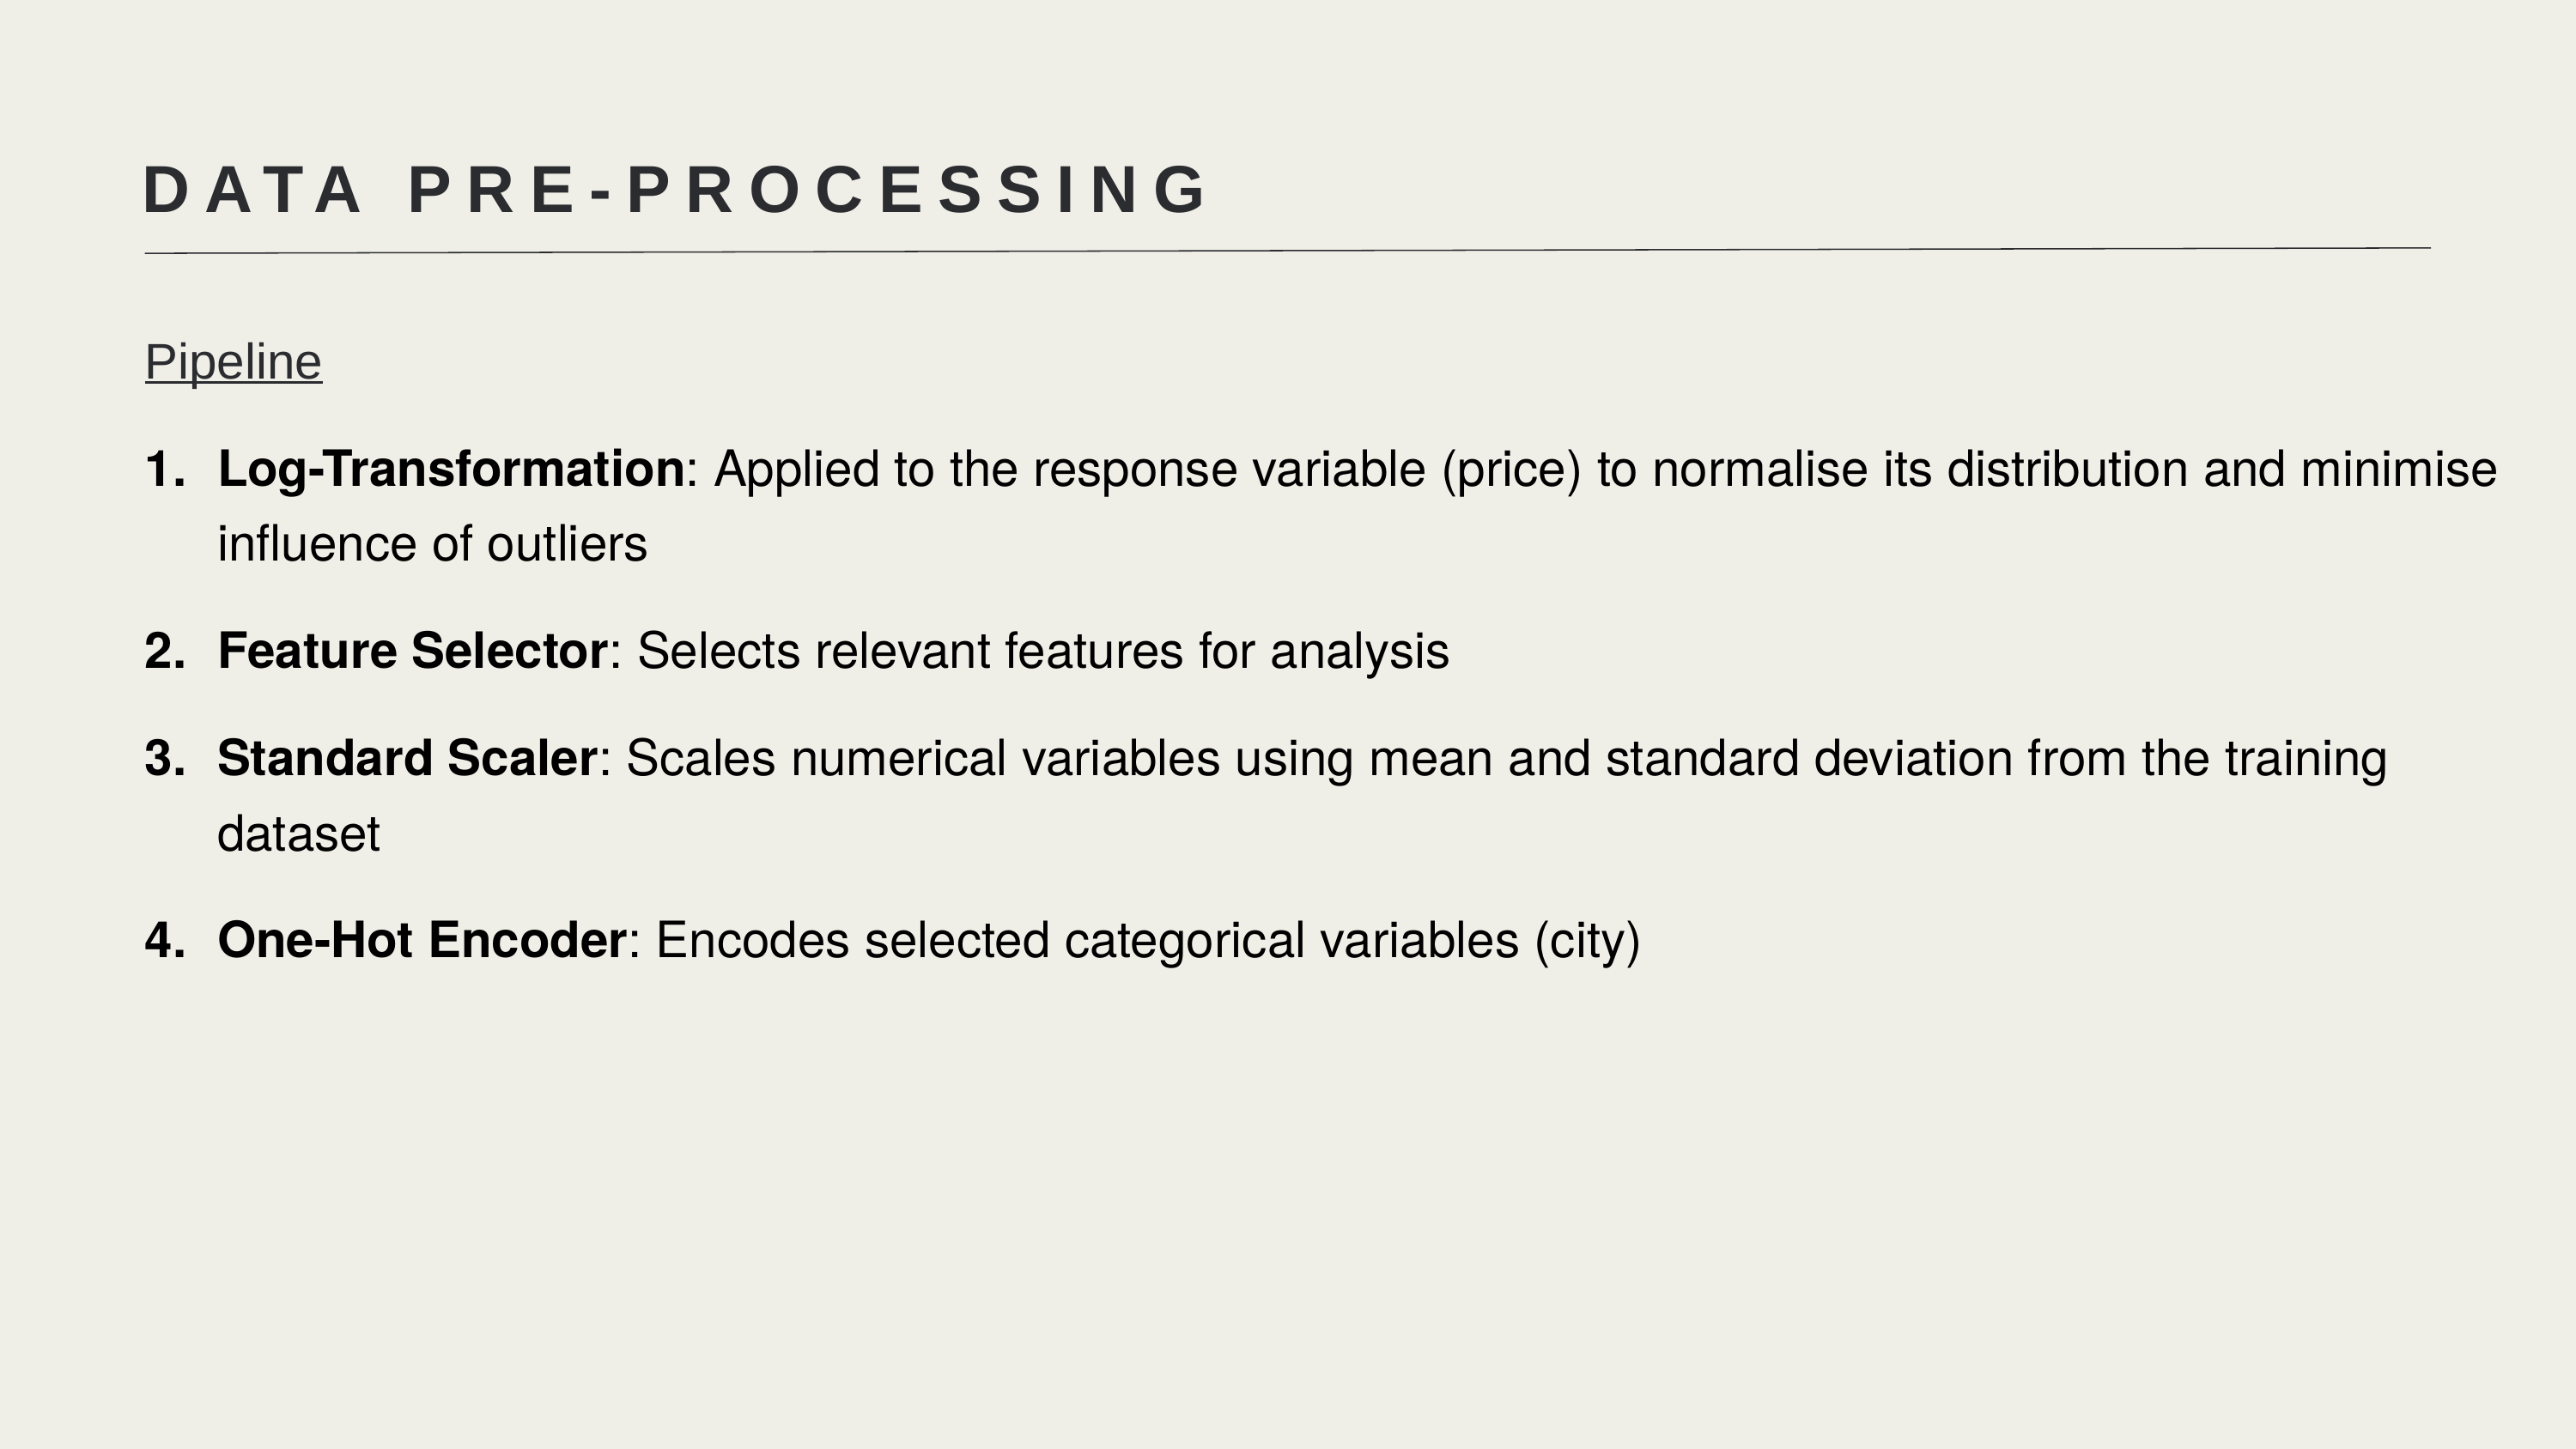

DATA PRE-PROCESSING

Pipeline
Log-Transformation: Applied to the response variable (price) to normalise its distribution and minimise influence of outliers
Feature Selector: Selects relevant features for analysis
Standard Scaler: Scales numerical variables using mean and standard deviation from the training dataset
One-Hot Encoder: Encodes selected categorical variables (city)